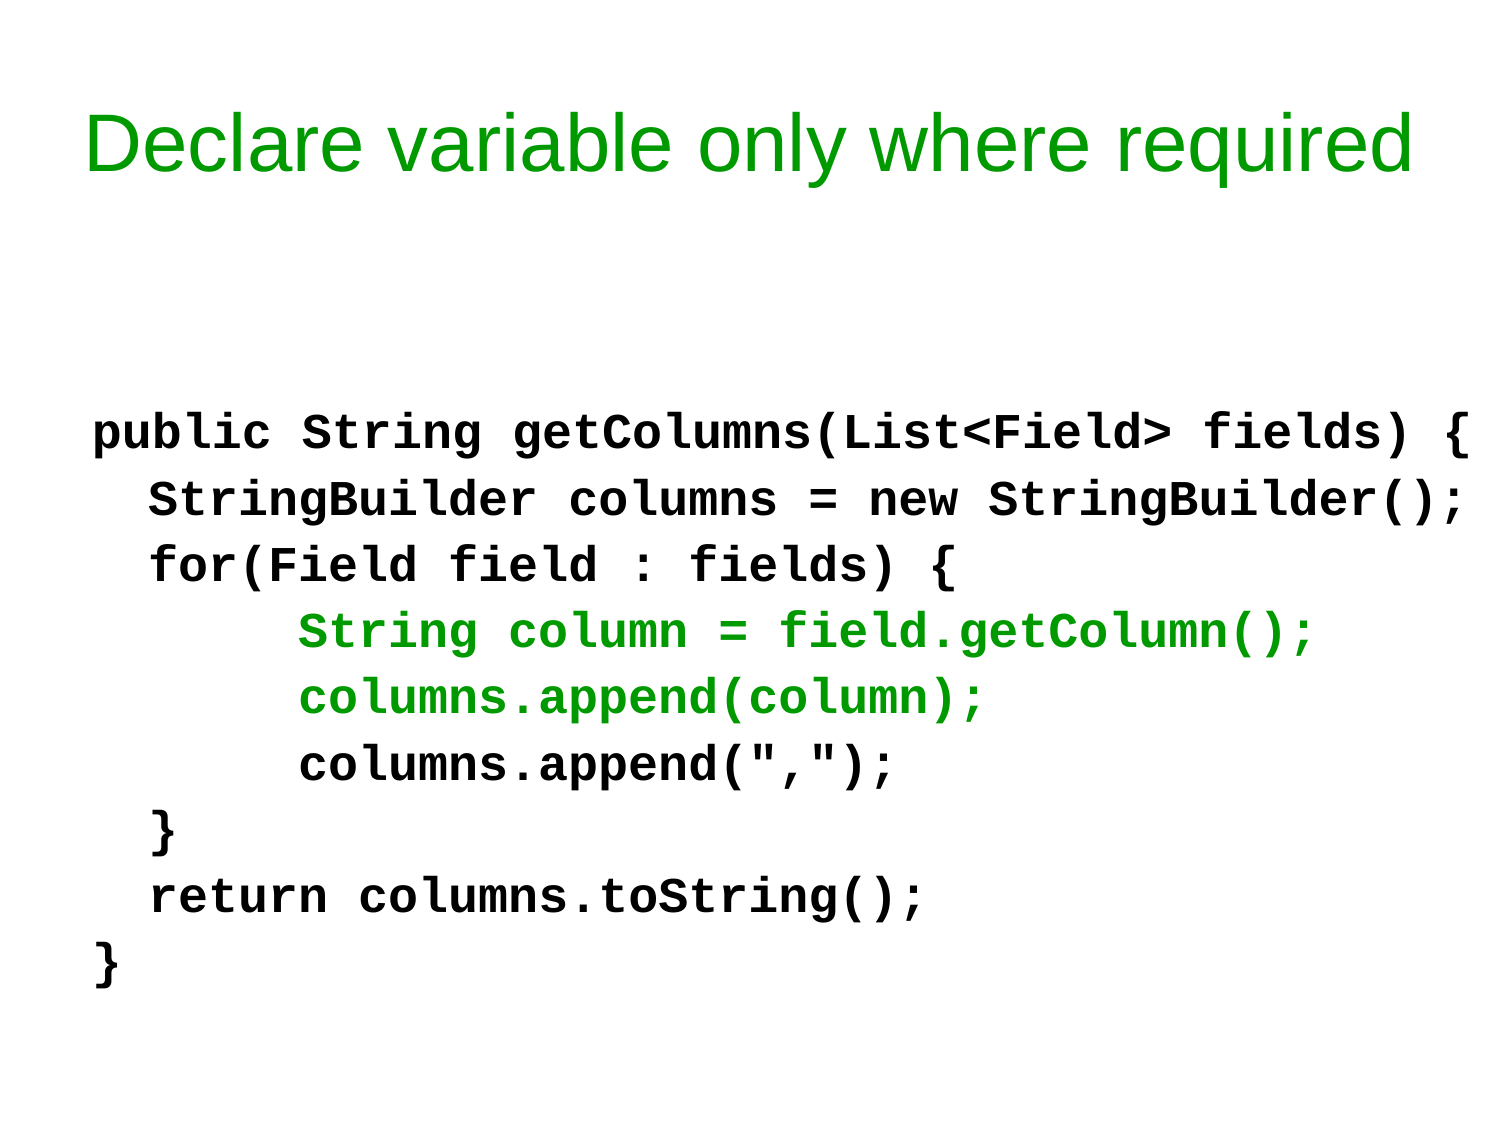

# Declare variable only where required

public String getColumns(List<Field> fields) {
	StringBuilder columns = new StringBuilder();
	for(Field field : fields) {
		String column = field.getColumn();
		columns.append(column);
		columns.append(",");
	}
	return columns.toString();
}